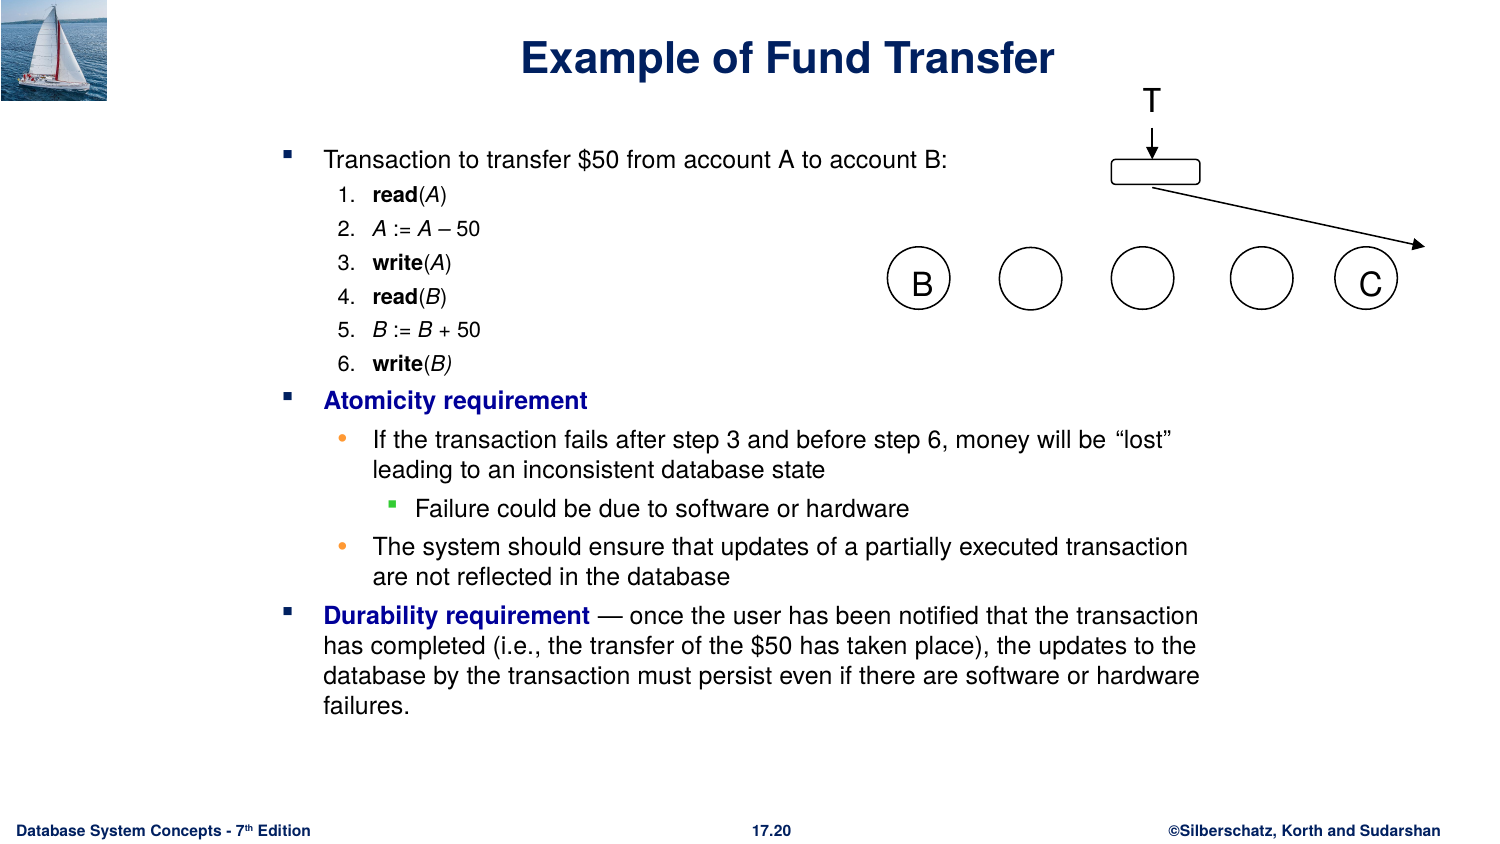

# Example of Fund Transfer
T
Transaction to transfer $50 from account A to account B:
1.	read(A)
2.	A := A – 50
3.	write(A)
4.	read(B)
5.	B := B + 50
6.	write(B)
Atomicity requirement
If the transaction fails after step 3 and before step 6, money will be “lost” leading to an inconsistent database state
Failure could be due to software or hardware
The system should ensure that updates of a partially executed transaction are not reflected in the database
Durability requirement — once the user has been notified that the transaction has completed (i.e., the transfer of the $50 has taken place), the updates to the database by the transaction must persist even if there are software or hardware failures.

B

C